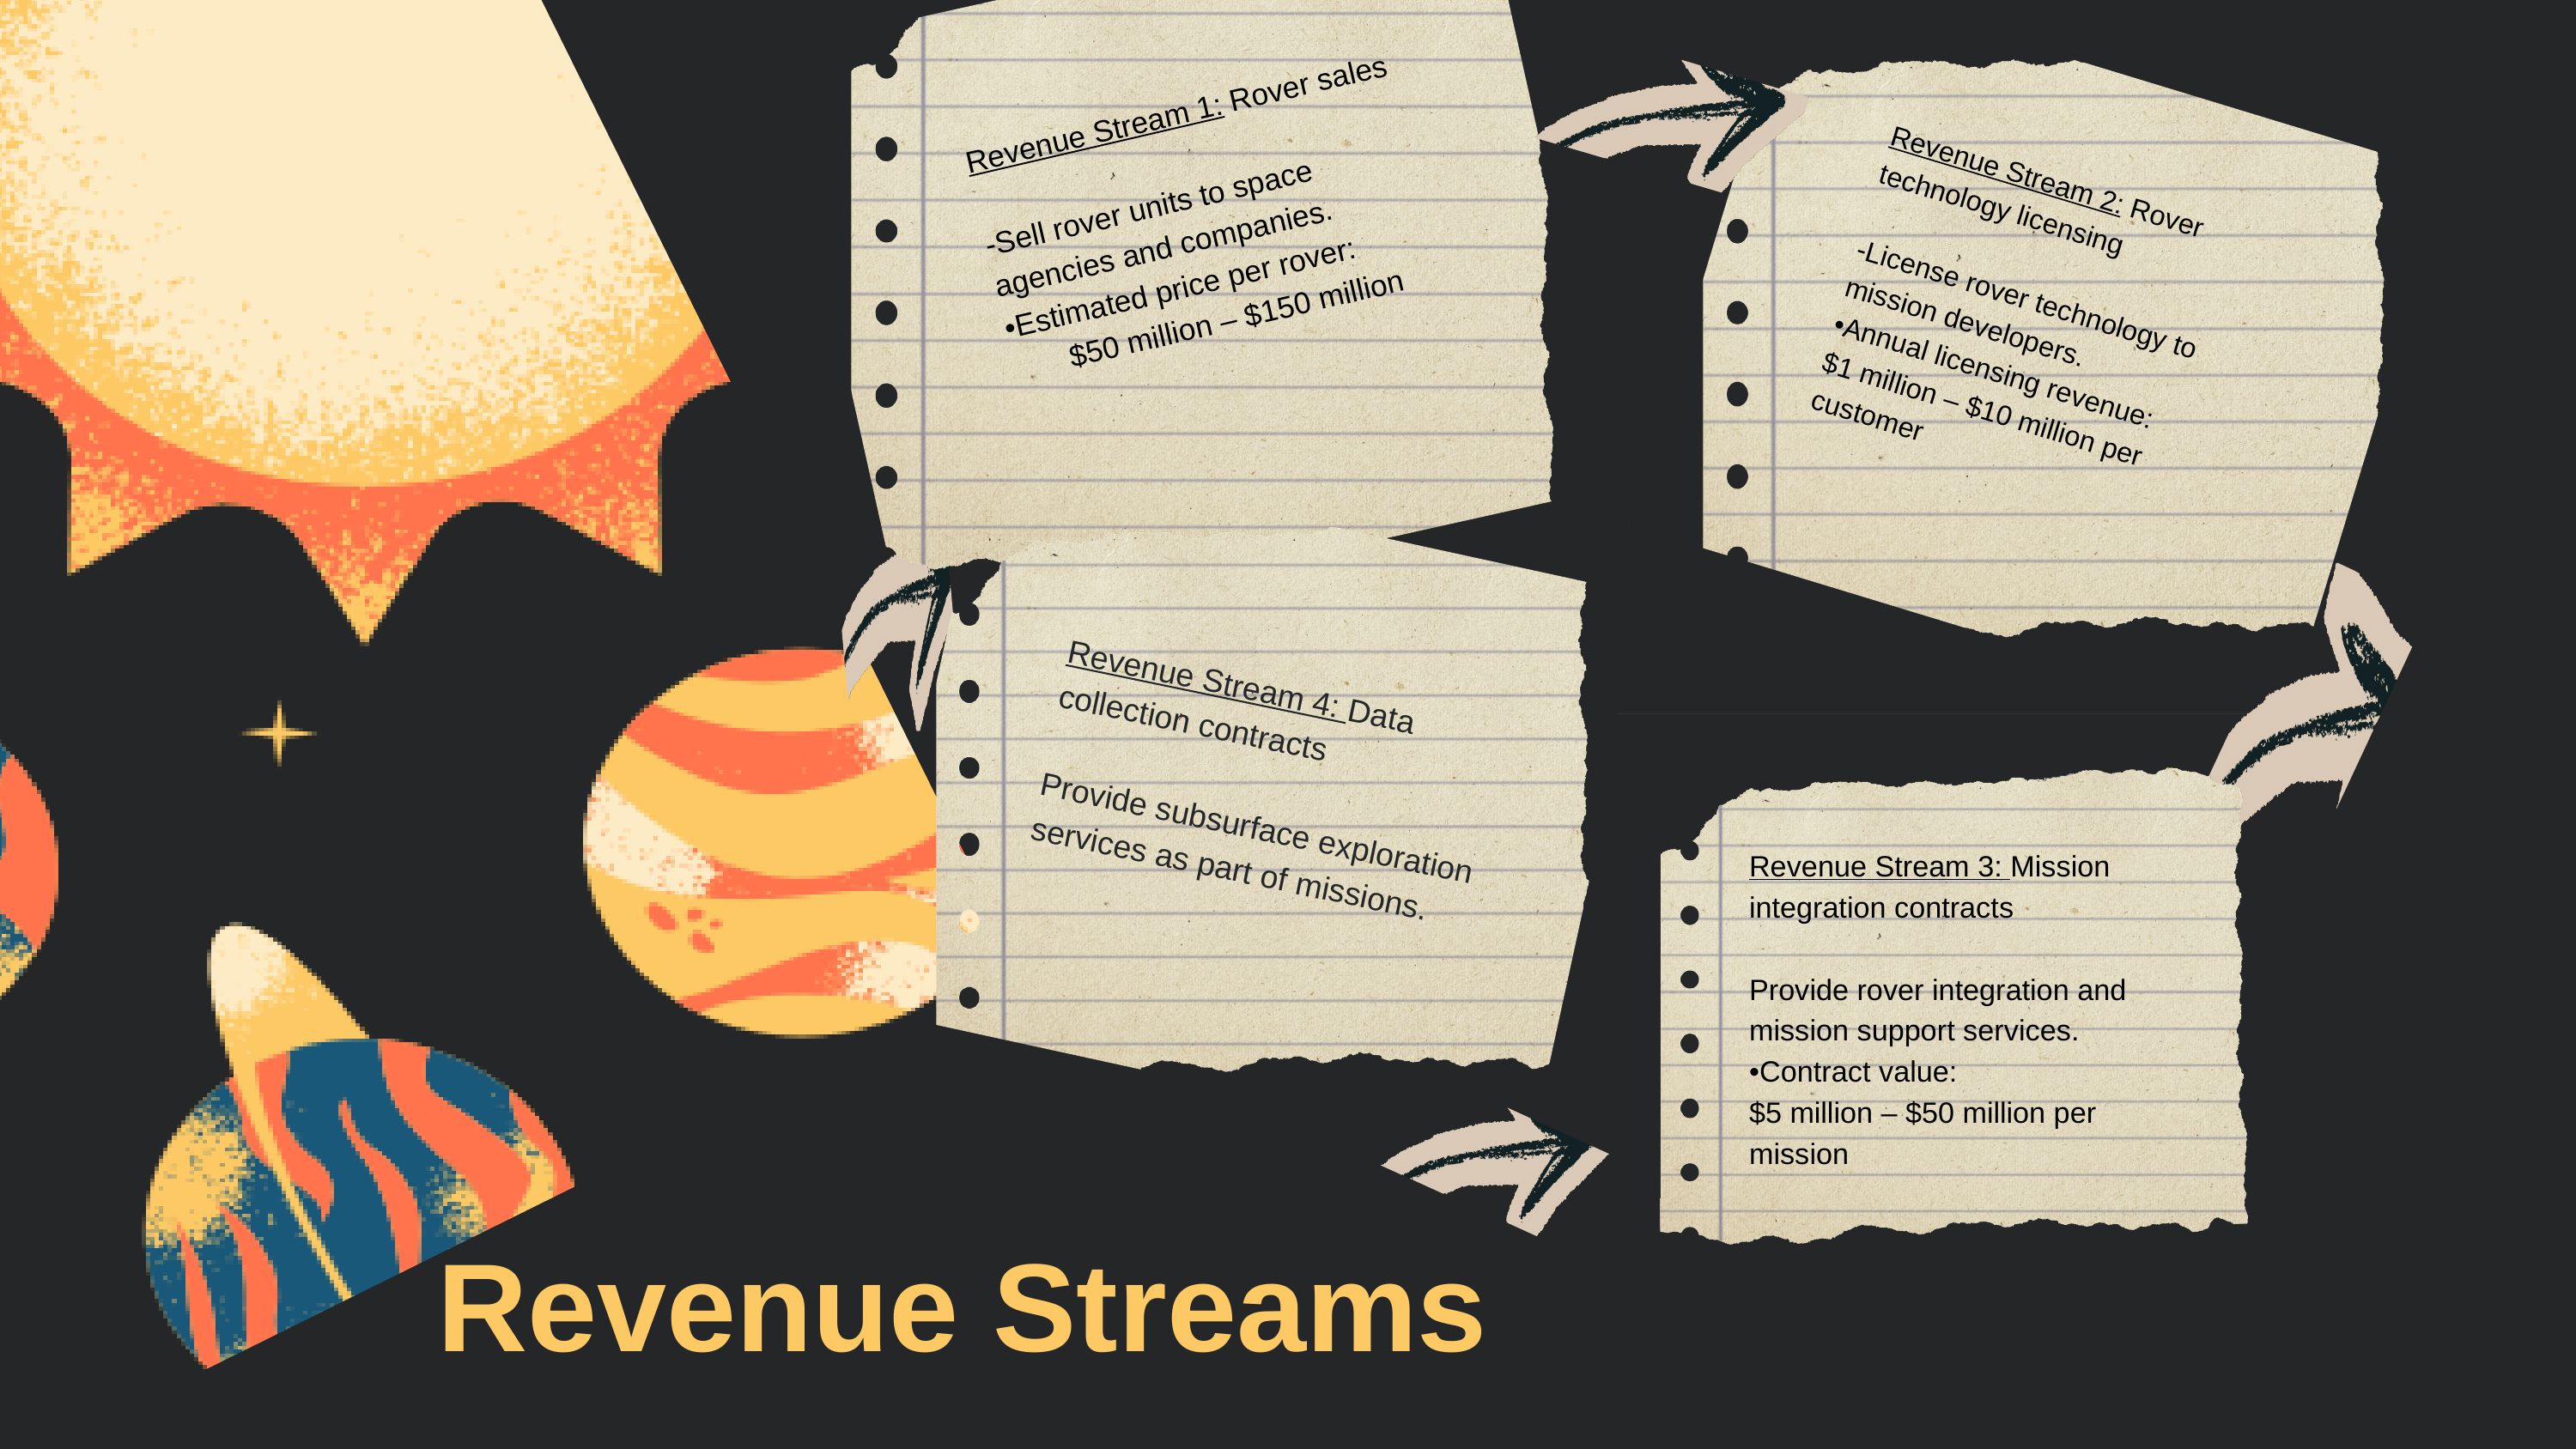

Revenue Stream 1: Rover sales

-Sell rover units to space agencies and companies.
•Estimated price per rover:
$50 million – $150 million

Revenue Stream 4: Data collection contracts

Provide subsurface exploration services as part of missions.

Revenue Stream 2: Rover technology licensing

-License rover technology to mission developers.
•Annual licensing revenue:
$1 million – $10 million per customer

Revenue Stream 3: Mission integration contracts

Provide rover integration and mission support services.
•Contract value:
$5 million – $50 million per mission

Revenue Streams